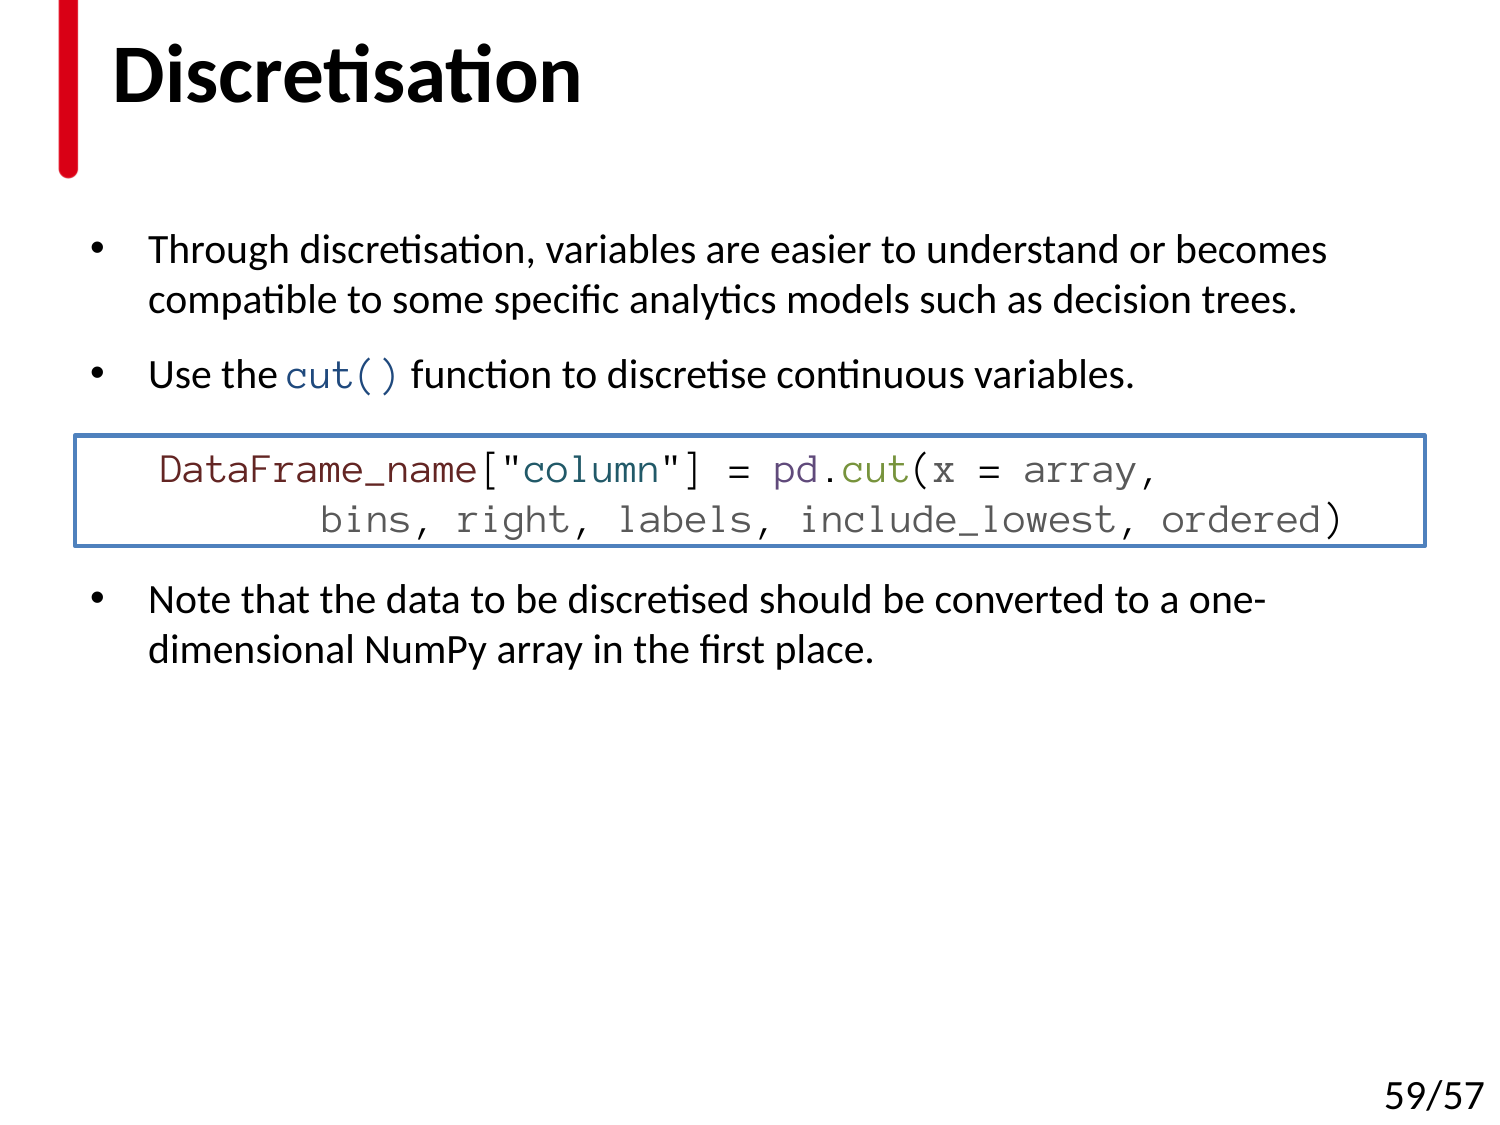

# Discretisation
Through discretisation, variables are easier to understand or becomes compatible to some specific analytics models such as decision trees.
Use the cut() function to discretise continuous variables.

Note that the data to be discretised should be converted to a one-dimensional NumPy array in the first place.
DataFrame_name["column"] = pd.cut(x = array,
bins, right, labels, include_lowest, ordered)